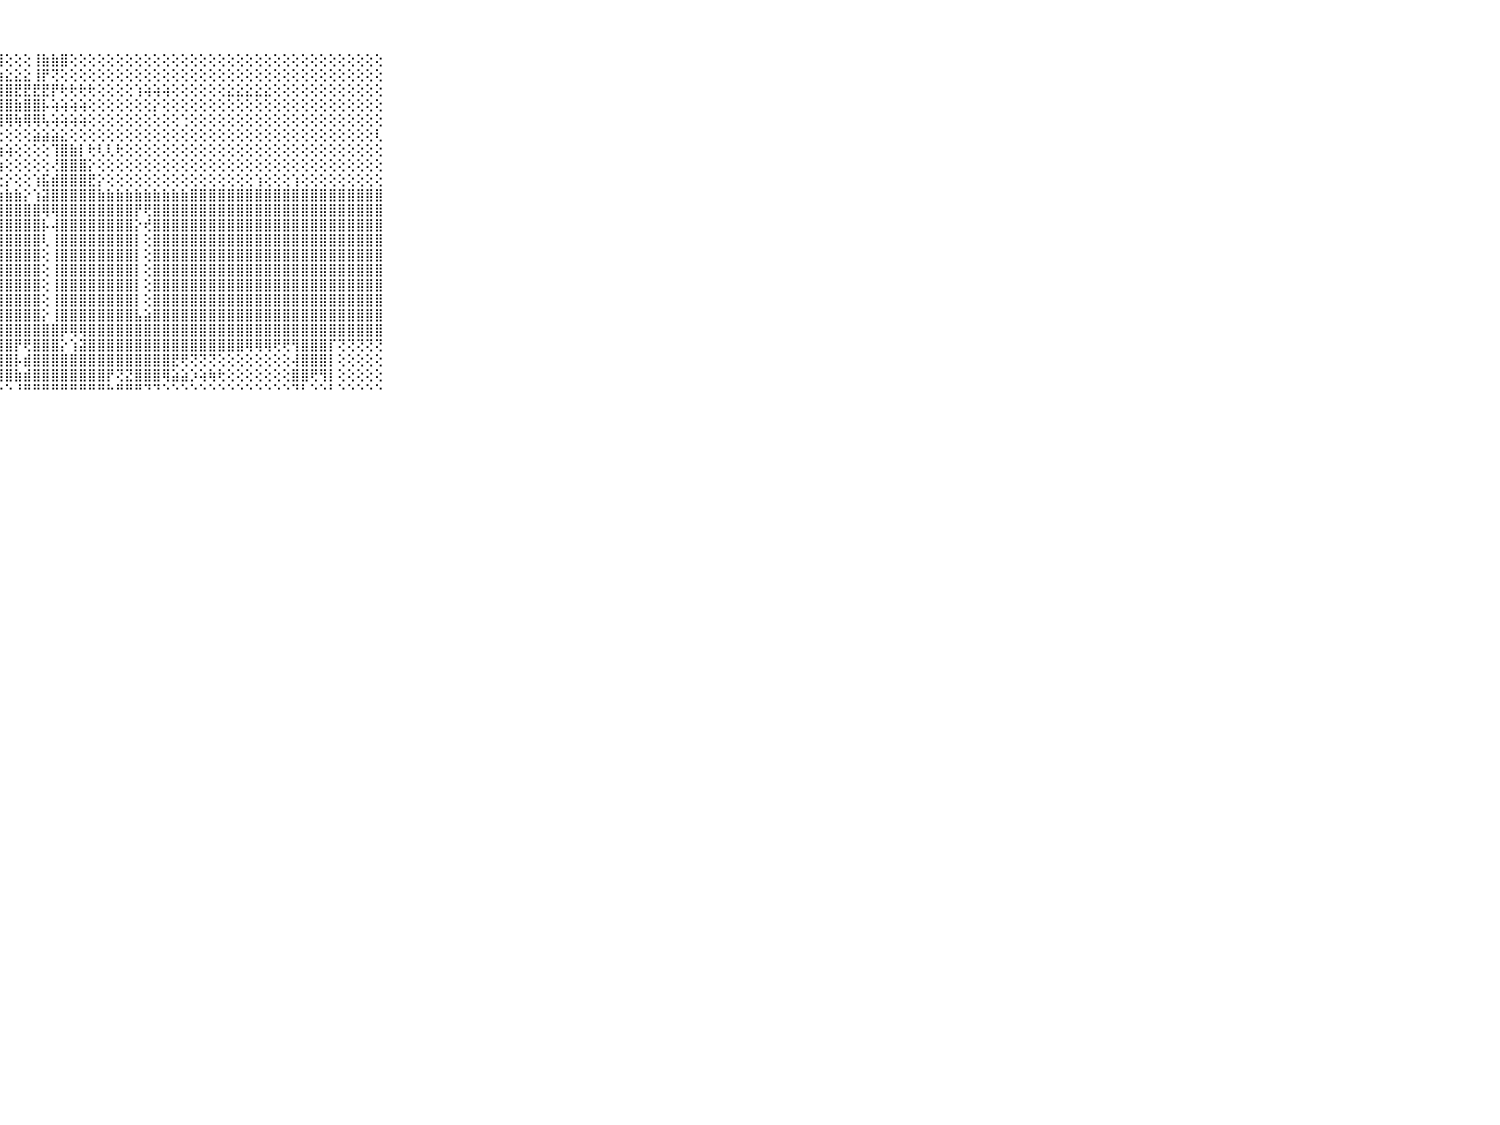

⠀⠀⠀⠀⠀⠀⠀⠀⠀⠀⠀⣿⣿⣿⣿⣿⣿⣿⣿⣿⣿⣿⣿⣿⣿⣿⣿⣿⢕⢕⢕⢸⣷⣷⣿⢕⢕⢕⢕⢕⢕⢕⢕⢕⢕⢕⢕⢕⢕⢕⢕⢕⢕⢕⢕⢕⢕⢕⢕⢕⢕⢕⢕⢕⢕⢕⢕⢕⢕⠀⠀⠀⠀⠀⠀⠀⠀⠀⠀⠀⠀
⠀⠀⠀⠀⠀⠀⠀⠀⠀⠀⠀⣿⡿⢿⢿⢿⣿⣿⣿⣿⣿⣿⡿⣿⣿⣿⣿⣷⣕⣕⣕⢸⡟⢝⢕⢕⢕⢕⢕⢕⢕⢕⢕⢕⢕⢕⢕⢕⢕⢕⢕⢕⢕⢕⢕⢕⢕⢕⢕⢕⢕⢕⢕⢕⢕⢕⢕⢕⢕⠀⠀⠀⠀⠀⠀⠀⠀⠀⠀⠀⠀
⠀⠀⠀⠀⠀⠀⠀⠀⠀⠀⠀⣿⣿⣿⣟⣟⣟⡳⢗⢕⢕⢱⢜⣼⣿⣿⣿⣿⣿⣟⣟⣟⣟⡟⢗⢗⢗⢗⢕⢕⢕⢕⢱⢵⢵⢵⢕⢕⢕⢕⢕⢕⣕⣕⣕⣕⣕⢕⢕⢕⢕⢕⢕⢕⢕⢕⢕⢕⢕⠀⠀⠀⠀⠀⠀⠀⠀⠀⠀⠀⠀
⠀⠀⠀⠀⠀⠀⠀⠀⠀⠀⠀⣿⣿⣿⣿⢻⢯⢝⢕⢝⢕⢕⢹⣿⣿⣿⣿⣿⣿⣷⣿⣿⡧⢵⢵⢵⢵⢕⢕⢕⢕⢕⢕⢕⡕⢕⢕⢕⢕⢕⢕⢕⢕⢕⢕⢕⢕⢕⢕⢕⢕⢕⢕⢕⢕⢕⢕⢕⢕⠀⠀⠀⠀⠀⠀⠀⠀⠀⠀⠀⠀
⠀⠀⠀⠀⠀⠀⠀⠀⠀⠀⠀⣭⣝⢝⢝⢝⢝⢝⢟⢟⢗⢗⢞⢟⢟⢟⢻⢿⢿⢷⢿⢿⢧⢵⢵⢵⢵⢕⢕⢕⢕⢕⢕⢕⢕⢕⢕⢑⢕⢕⢕⢕⢕⢕⢕⢕⢕⢕⢕⢕⢕⢕⢕⢕⢕⢕⢕⢕⢕⠀⠀⠀⠀⠀⠀⠀⠀⠀⠀⠀⠀
⠀⠀⠀⠀⠀⠀⠀⠀⠀⠀⠀⣗⢻⣧⡵⢕⢕⢕⢕⢕⢕⢕⢕⢕⢕⢕⢕⢕⢕⢕⢕⣵⣵⣵⣕⢕⢕⢕⢕⢕⢕⢕⢕⢕⢕⢕⢕⢕⢕⢕⢕⢕⢕⢕⢕⢕⢕⢕⢕⢕⢕⢕⢕⢕⢕⢕⢕⢕⢇⠀⠀⠀⠀⠀⠀⠀⠀⠀⠀⠀⠀
⠀⠀⠀⠀⠀⠀⠀⠀⠀⠀⠀⣿⣿⣽⣽⢿⣵⡕⢕⢕⢕⢕⢕⢕⢕⢕⢕⢱⢵⢕⢕⢕⢕⢹⣿⣷⡇⢗⢇⢇⢗⢕⢕⢕⢕⢕⢕⢕⢕⢕⢕⢕⢕⢕⢕⢕⢕⢕⢕⢕⢕⢕⢕⢕⢕⢕⢕⢕⢕⠀⠀⠀⠀⠀⠀⠀⠀⠀⠀⠀⠀
⠀⠀⠀⠀⠀⠀⠀⠀⠀⠀⠀⣿⣿⣿⣿⣿⣿⣷⣷⣵⢵⢵⢵⢵⢷⢷⢷⢷⢕⢕⢕⢕⢕⢜⣿⣿⣿⡕⢕⢕⢕⢕⢕⢕⢕⢕⢕⢕⢕⢕⢕⢕⢕⢕⢕⢕⢕⢕⢕⢕⢕⢕⢕⢕⢕⢕⢕⢕⢕⠀⠀⠀⠀⠀⠀⠀⠀⠀⠀⠀⠀
⠀⠀⠀⠀⠀⠀⠀⠀⠀⠀⠀⣿⣿⣿⣿⣿⣿⣿⣿⣷⣕⣕⢕⢕⢕⢕⢕⢕⡕⢕⢕⢱⣯⣾⣿⣿⣿⣟⡕⢕⢕⢕⢕⢕⢕⢕⢕⢕⢕⢕⢕⢕⢕⢕⢕⢱⢕⢕⢕⢱⢕⢕⢕⢕⢕⢕⢕⢕⢕⠀⠀⠀⠀⠀⠀⠀⠀⠀⠀⠀⠀
⠀⠀⠀⠀⠀⠀⠀⠀⠀⠀⠀⣿⣿⣿⣿⣿⣿⣿⣿⣿⣿⣷⣷⣧⣵⣵⣵⣵⣷⣷⡕⢱⣽⣿⣿⣿⣿⣿⣷⣷⣷⣷⣷⣷⣷⣷⣷⣷⣿⣿⣿⣿⣿⣿⣿⣿⣿⣿⣿⣿⣿⣿⣿⣿⣿⣿⣿⣿⣿⠀⠀⠀⠀⠀⠀⠀⠀⠀⠀⠀⠀
⠀⠀⠀⠀⠀⠀⠀⠀⠀⠀⠀⣿⣿⣿⣿⣿⣿⣿⣿⣿⣿⣿⣿⣿⣿⣿⣿⣿⣿⣿⣿⣿⢿⢿⣿⣿⣿⣿⣿⣿⣿⣿⡟⢟⣿⣿⣿⣿⣿⣿⣿⣿⣿⣿⣿⣿⣿⣿⣿⣿⣿⣿⣿⣿⣿⣿⣿⣿⣿⠀⠀⠀⠀⠀⠀⠀⠀⠀⠀⠀⠀
⠀⠀⠀⠀⠀⠀⠀⠀⠀⠀⠀⣿⣿⣿⣿⣿⣿⣿⣿⣿⣿⣿⣿⣿⣿⣿⣿⣿⣿⣿⣿⣿⡧⢼⣿⣿⣿⣿⣿⣿⣿⣿⡕⢞⣿⣿⣿⣿⣿⣿⣿⣿⣿⣿⣿⣿⣿⣿⣿⣿⣿⣿⣿⣿⣿⣿⣿⣿⣿⠀⠀⠀⠀⠀⠀⠀⠀⠀⠀⠀⠀
⠀⠀⠀⠀⠀⠀⠀⠀⠀⠀⠀⣿⣿⣿⣿⣿⣿⣿⣿⣿⣿⣿⣿⣿⣿⣿⣿⣿⣿⣿⣿⣿⢇⢸⣿⣿⣿⣿⣿⣿⣿⣿⡇⢕⣿⣿⣿⣿⣿⣿⣿⣿⣿⣿⣿⣿⣿⣿⣿⣿⣿⣿⣿⣿⣿⣿⣿⣿⣿⠀⠀⠀⠀⠀⠀⠀⠀⠀⠀⠀⠀
⠀⠀⠀⠀⠀⠀⠀⠀⠀⠀⠀⣿⣿⣿⣿⣿⣿⣿⣿⣿⣿⣿⣿⣿⣿⣿⣿⣿⣿⣿⣿⣿⢕⢸⣿⣿⣿⣿⣿⣿⣿⣿⡇⢕⣿⣿⣿⣿⣿⣿⣿⣿⣿⣿⣿⣿⣿⣿⣿⣿⣿⣿⣿⣿⣿⣿⣿⣿⣿⠀⠀⠀⠀⠀⠀⠀⠀⠀⠀⠀⠀
⠀⠀⠀⠀⠀⠀⠀⠀⠀⠀⠀⣿⣿⣿⣿⣿⣿⣿⣿⣿⣿⣿⣿⣿⣿⣿⣿⣿⣿⣿⣿⣿⢕⢸⣿⣿⣿⣿⣿⣿⣿⣿⡇⢕⣿⣿⣿⣿⣿⣿⣿⣿⣿⣿⣿⣿⣿⣿⣿⣿⣿⣿⣿⣿⣿⣿⣿⣿⣿⠀⠀⠀⠀⠀⠀⠀⠀⠀⠀⠀⠀
⠀⠀⠀⠀⠀⠀⠀⠀⠀⠀⠀⣿⣿⣿⣿⣿⣿⣿⣿⣿⣿⣿⣿⣿⣿⣿⣿⣿⣿⣿⣿⣿⢕⢸⣿⣿⣿⣿⣿⣿⣿⣿⡇⢕⣿⣿⣿⣿⣿⣿⣿⣿⣿⣿⣿⣿⣿⣿⣿⣿⣿⣿⣿⣿⣿⣿⣿⣿⣿⠀⠀⠀⠀⠀⠀⠀⠀⠀⠀⠀⠀
⠀⠀⠀⠀⠀⠀⠀⠀⠀⠀⠀⣿⣿⣿⣿⣿⣿⣿⣿⣿⣿⣿⣿⣿⣿⣿⣿⣿⣿⣿⣿⣿⢕⢸⣿⣿⣿⣿⣿⣿⣿⣿⡇⢕⣿⣿⣿⣿⣿⣿⣿⣿⣿⣿⣿⣿⣿⣿⣿⣿⣿⣿⣿⣿⣿⣿⣿⣿⣿⠀⠀⠀⠀⠀⠀⠀⠀⠀⠀⠀⠀
⠀⠀⠀⠀⠀⠀⠀⠀⠀⠀⠀⣿⣿⣿⣿⣿⣿⣿⣿⣿⣿⣿⣿⣿⣿⣿⣿⣿⣿⣿⣿⣿⡕⢸⣿⣿⣿⣿⣿⣿⣿⣿⣧⣵⣿⣿⣿⣿⣿⣿⣿⣿⣿⣿⣿⣿⣿⣿⣿⣿⣿⣿⣿⣿⣿⣿⣿⣿⣿⠀⠀⠀⠀⠀⠀⠀⠀⠀⠀⠀⠀
⠀⠀⠀⠀⠀⠀⠀⠀⠀⠀⠀⣿⣿⣿⣿⣿⣿⣿⣿⣿⣿⣿⣿⣿⣿⣿⣿⣿⣿⣿⣿⣿⣿⣿⡿⢿⢿⣿⣿⣿⣿⣿⣿⣿⣿⣿⣿⣿⣿⣿⣿⣿⣿⣿⣿⣿⣿⣿⣿⣿⣿⣿⣿⣿⣿⣿⣿⣿⣿⠀⠀⠀⠀⠀⠀⠀⠀⠀⠀⠀⠀
⠀⠀⠀⠀⠀⠀⠀⠀⠀⠀⠀⣿⣿⣿⣿⣿⣿⣿⣿⣿⣿⣿⣿⣿⣿⣿⣿⣿⣿⡟⢟⣿⣿⣿⡕⢱⣽⣿⣿⣿⣿⣿⣿⣿⣿⣿⣿⣿⣿⣿⣿⣿⣿⣿⢿⢿⢿⢟⢟⢻⣿⣿⣿⡏⢝⢝⢝⢝⢝⠀⠀⠀⠀⠀⠀⠀⠀⠀⠀⠀⠀
⠀⠀⠀⠀⠀⠀⠀⠀⠀⠀⠀⣿⣿⣿⣿⣿⣿⣿⣿⣿⣿⣿⣿⣿⣿⣿⣿⣿⣿⡧⣾⣿⣿⣿⣿⣿⣿⣿⣿⣿⣿⣿⣿⣿⣿⣿⣟⢟⢝⢝⢝⢕⢕⢕⢕⢕⢕⢕⢕⢼⣿⣿⣿⡇⢕⢕⢕⢕⢕⠀⠀⠀⠀⠀⠀⠀⠀⠀⠀⠀⠀
⠀⠀⠀⠀⠀⠀⠀⠀⠀⠀⠀⣿⣿⣿⣿⣿⣿⣿⣿⣿⣿⣿⣿⣿⣿⡿⣿⢿⣿⣷⣾⣿⣿⣿⣿⣿⣿⣿⣿⡟⢝⣝⣿⣿⣿⢿⣵⣵⡱⢵⢷⢗⢕⢕⢕⢕⢕⢕⢕⣿⣿⢟⢻⡇⢕⢕⢕⢕⢕⠀⠀⠀⠀⠀⠀⠀⠀⠀⠀⠀⠀
⠀⠀⠀⠀⠀⠀⠀⠀⠀⠀⠀⠛⠛⠛⠛⠛⠛⠛⠛⠛⠛⠛⠛⠛⠛⠓⠑⠑⠑⠘⠛⠛⠛⠛⠛⠛⠛⠛⠛⠓⠛⠛⠛⠙⠙⠑⠑⠑⠑⠑⠑⠑⠑⠑⠑⠑⠑⠑⠑⠙⠃⠑⠑⠃⠑⠑⠑⠑⠑⠀⠀⠀⠀⠀⠀⠀⠀⠀⠀⠀⠀